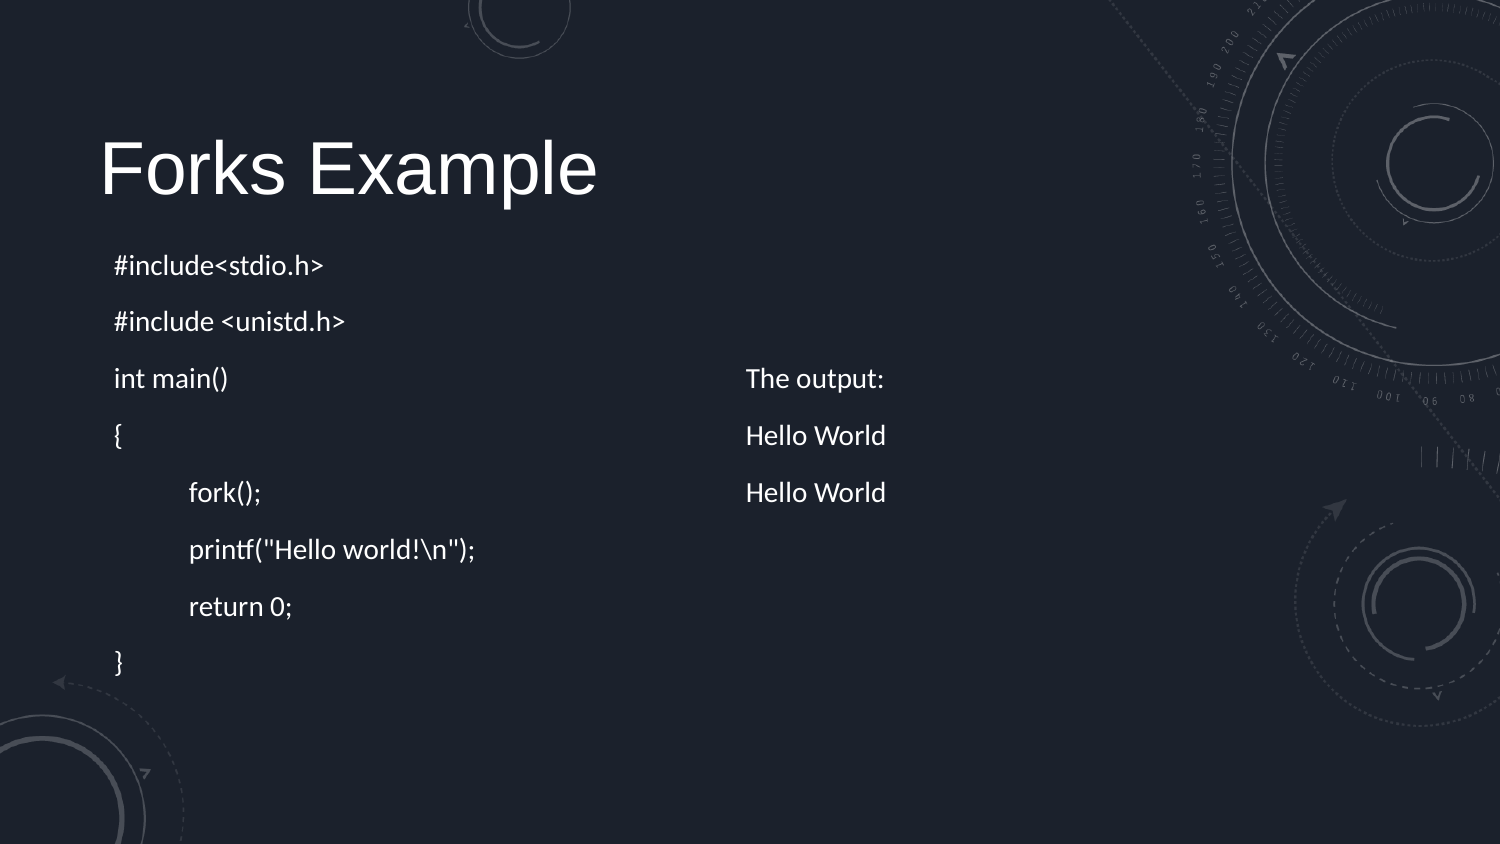

# Forks Example
#include<stdio.h>
#include <unistd.h>
int main()
{
fork();
printf("Hello world!\n");
return 0;
}

The output:
Hello World
Hello World